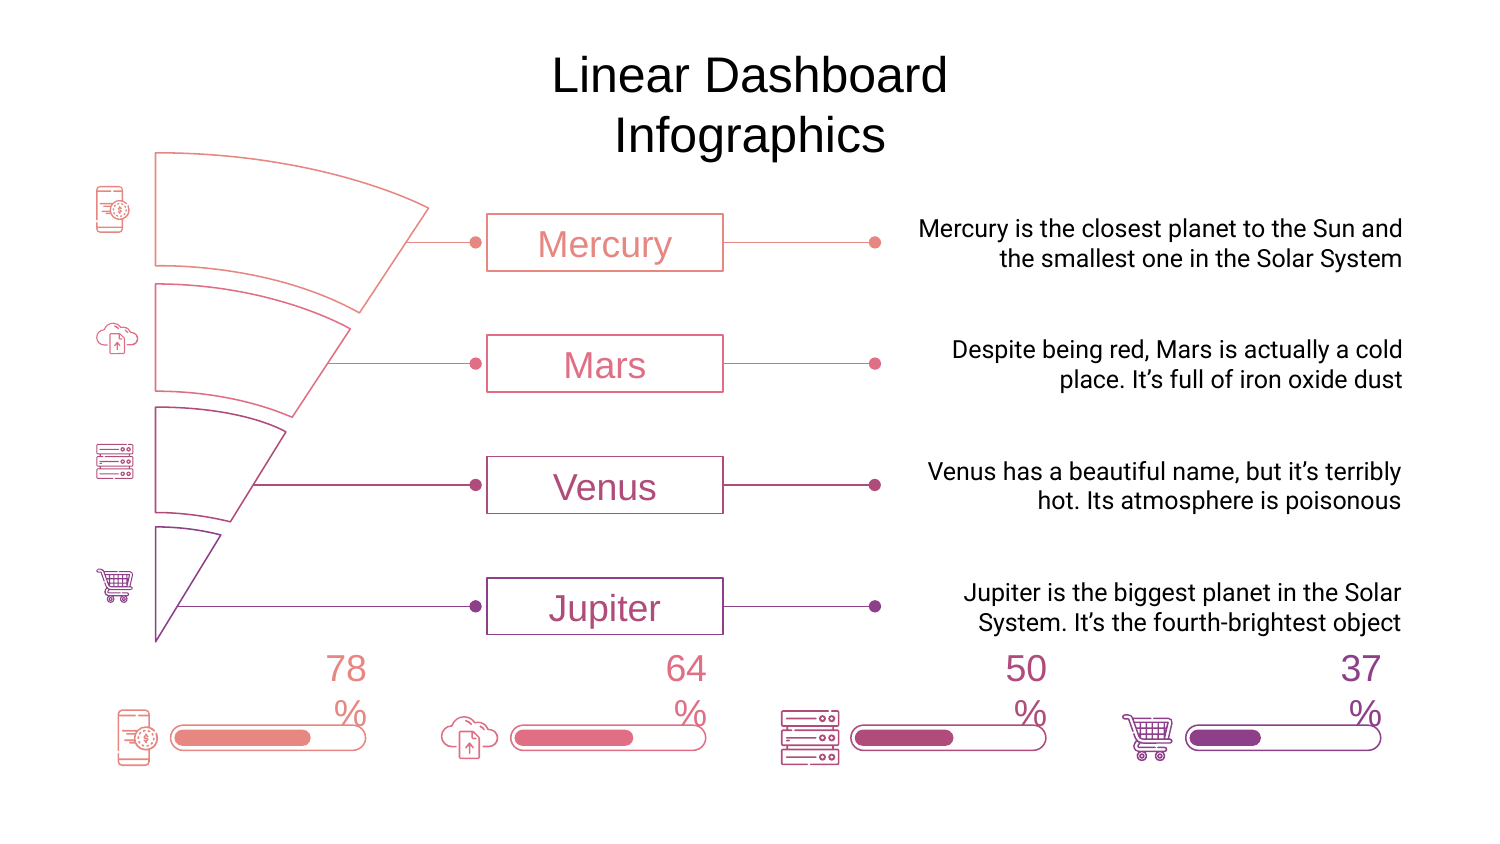

# Linear Dashboard Infographics

Mercury is the closest planet to the Sun and the smallest one in the Solar System
Mercury

Despite being red, Mars is actually a cold place. It’s full of iron oxide dust
Mars

Venus has a beautiful name, but it’s terribly hot. Its atmosphere is poisonous
Venus

Jupiter is the biggest planet in the Solar System. It’s the fourth-brightest object
Jupiter
78%

64%

50%

37%